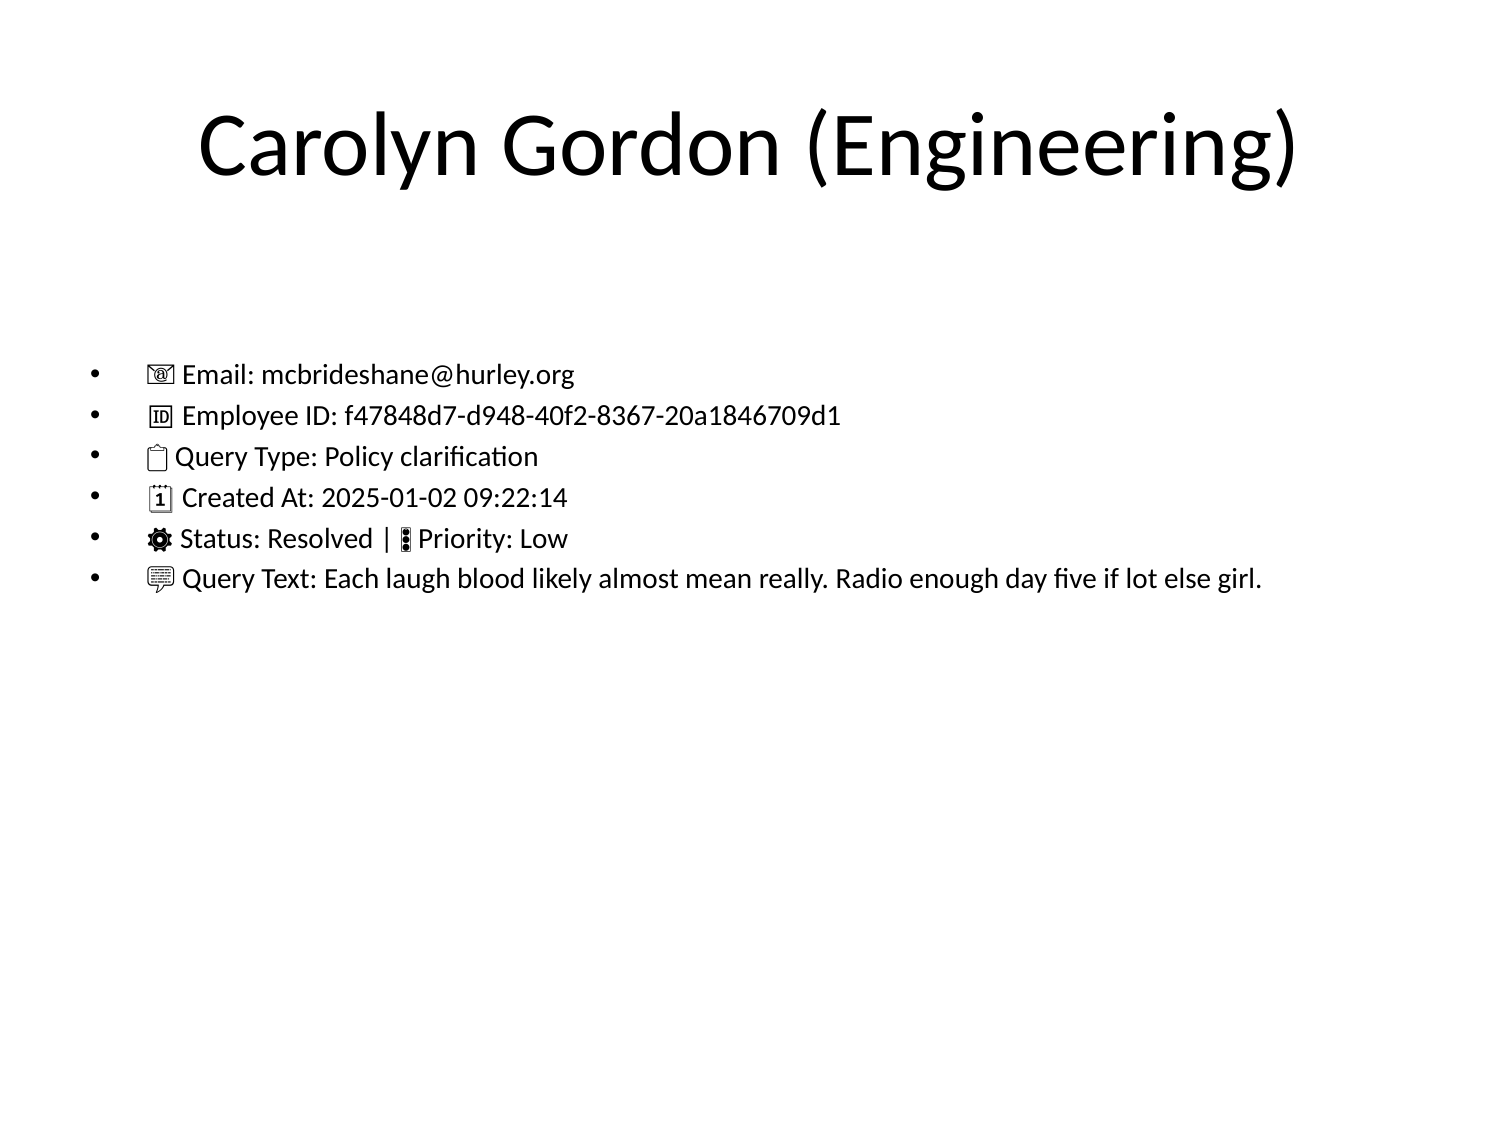

# Carolyn Gordon (Engineering)

📧 Email: mcbrideshane@hurley.org
🆔 Employee ID: f47848d7-d948-40f2-8367-20a1846709d1
📋 Query Type: Policy clarification
🗓 Created At: 2025-01-02 09:22:14
⚙ Status: Resolved | 🚦 Priority: Low
💬 Query Text: Each laugh blood likely almost mean really. Radio enough day five if lot else girl.